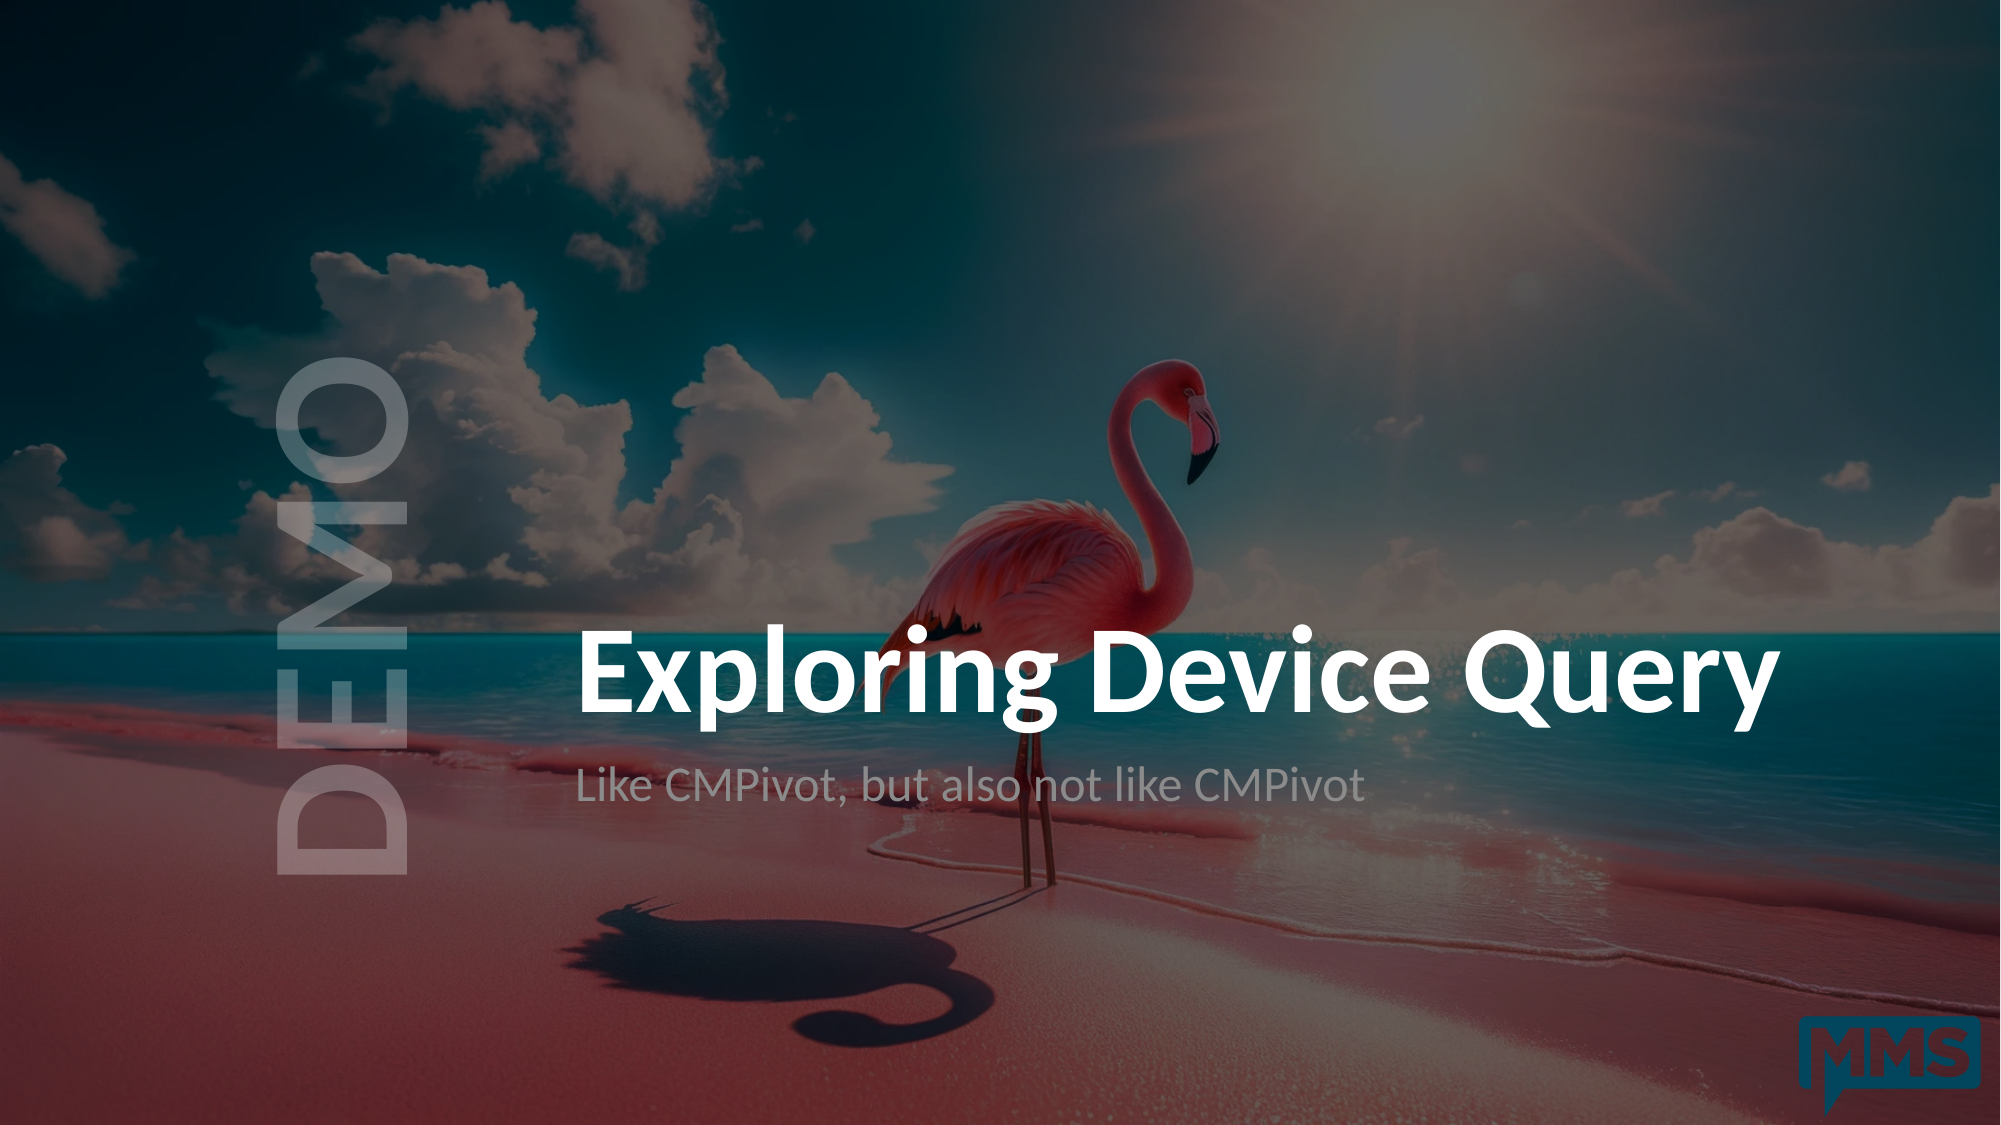

# Exploring Device Query
Like CMPivot, but also not like CMPivot